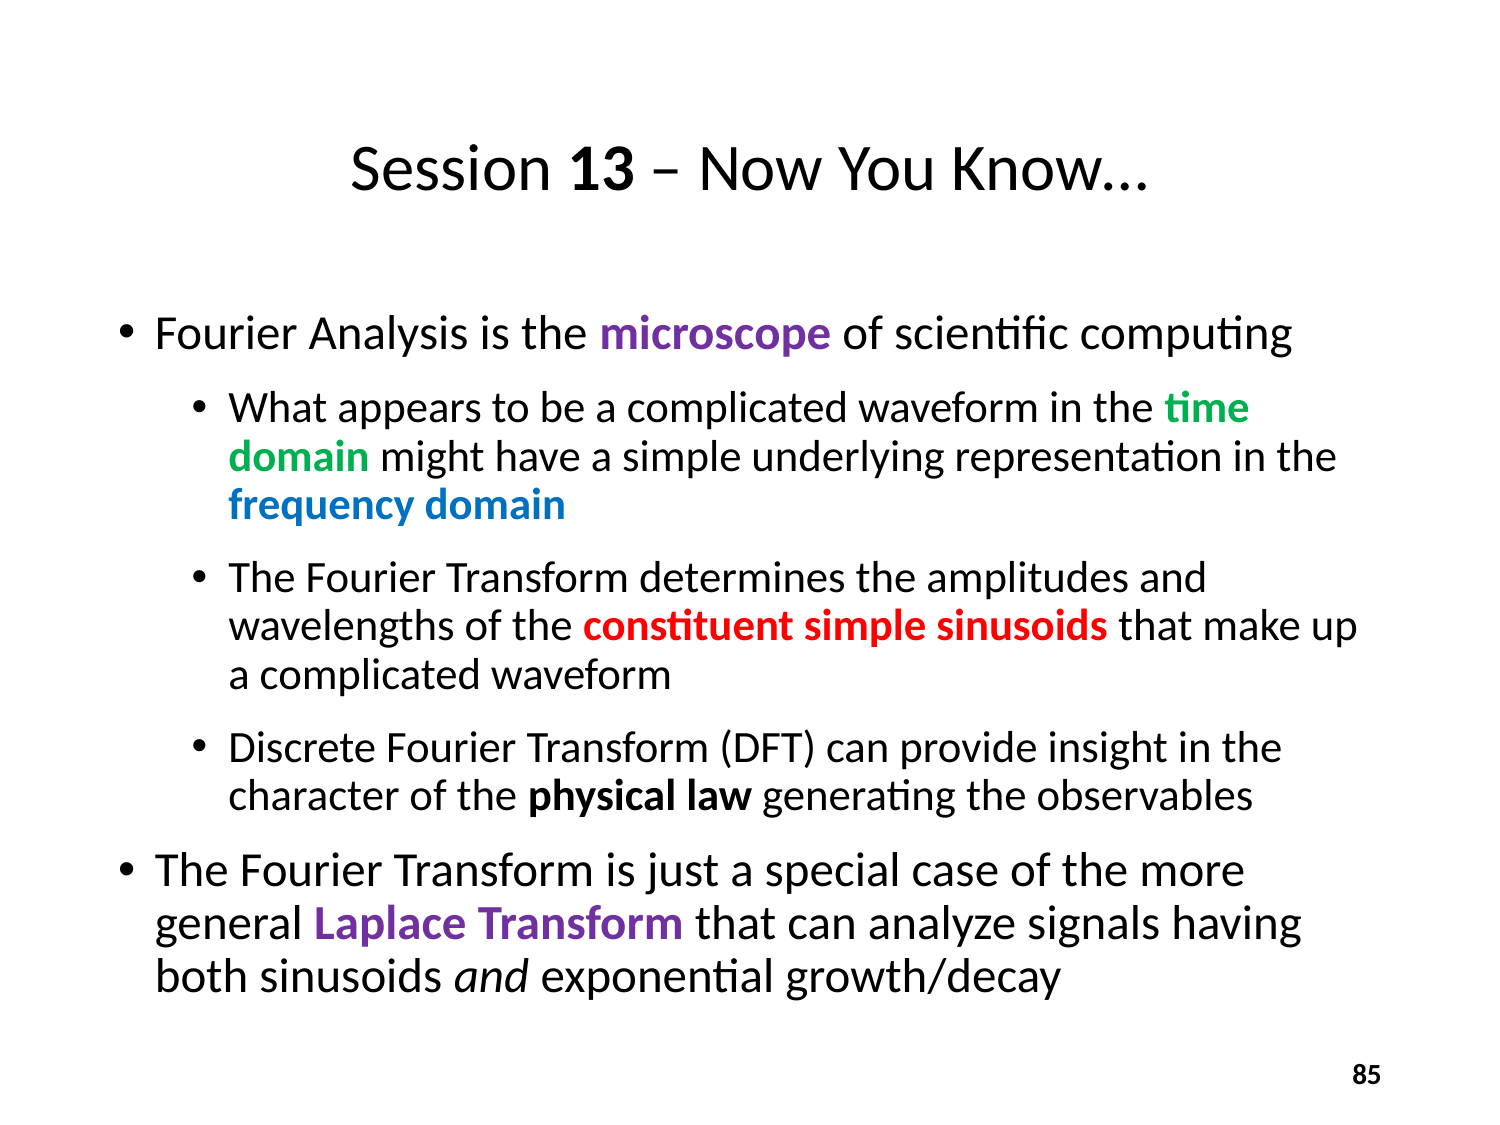

# Session 13 – Now You Know…
Fourier Analysis is the microscope of scientific computing
What appears to be a complicated waveform in the time domain might have a simple underlying representation in the frequency domain
The Fourier Transform determines the amplitudes and wavelengths of the constituent simple sinusoids that make up a complicated waveform
Discrete Fourier Transform (DFT) can provide insight in the character of the physical law generating the observables
The Fourier Transform is just a special case of the more general Laplace Transform that can analyze signals having both sinusoids and exponential growth/decay
85